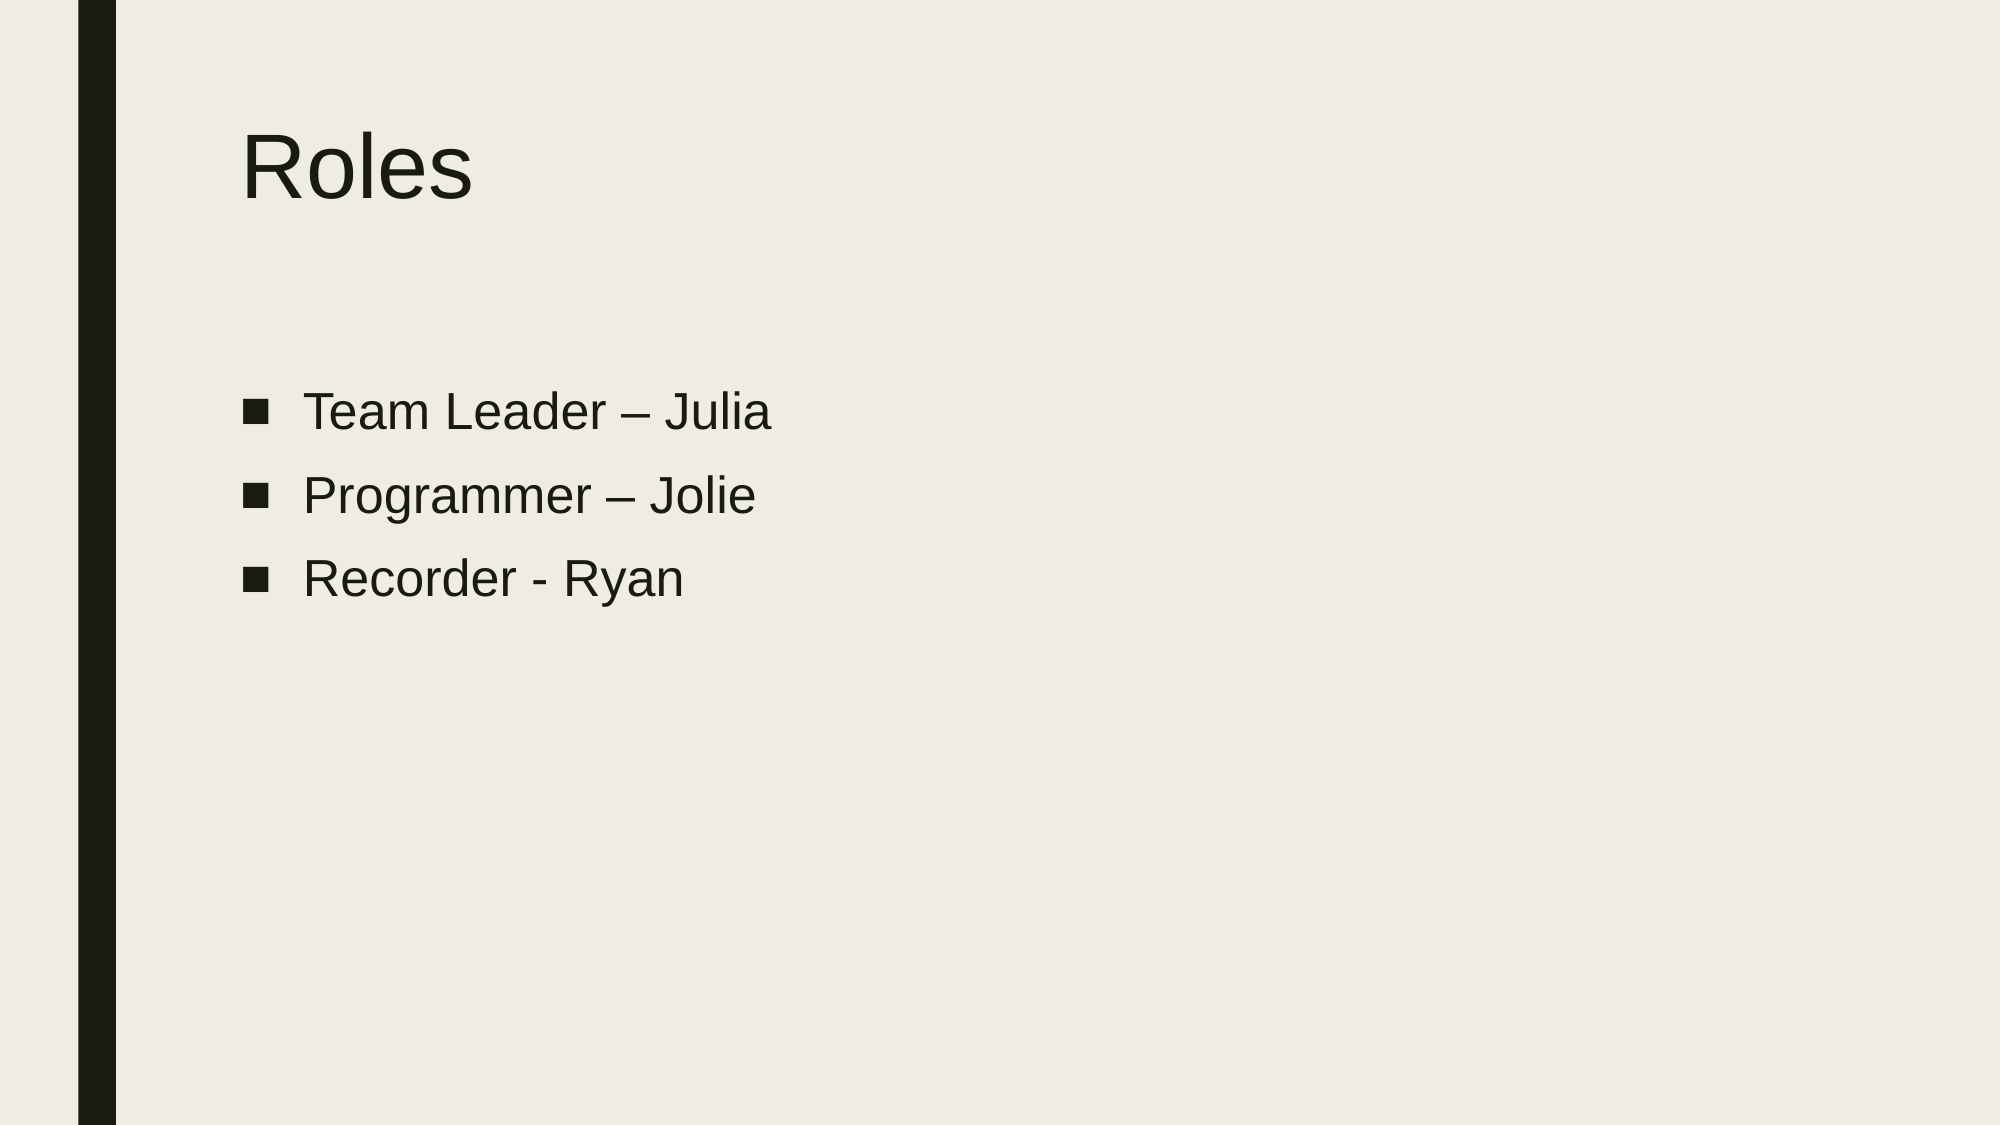

# Roles
Team Leader – Julia
Programmer – Jolie
Recorder - Ryan